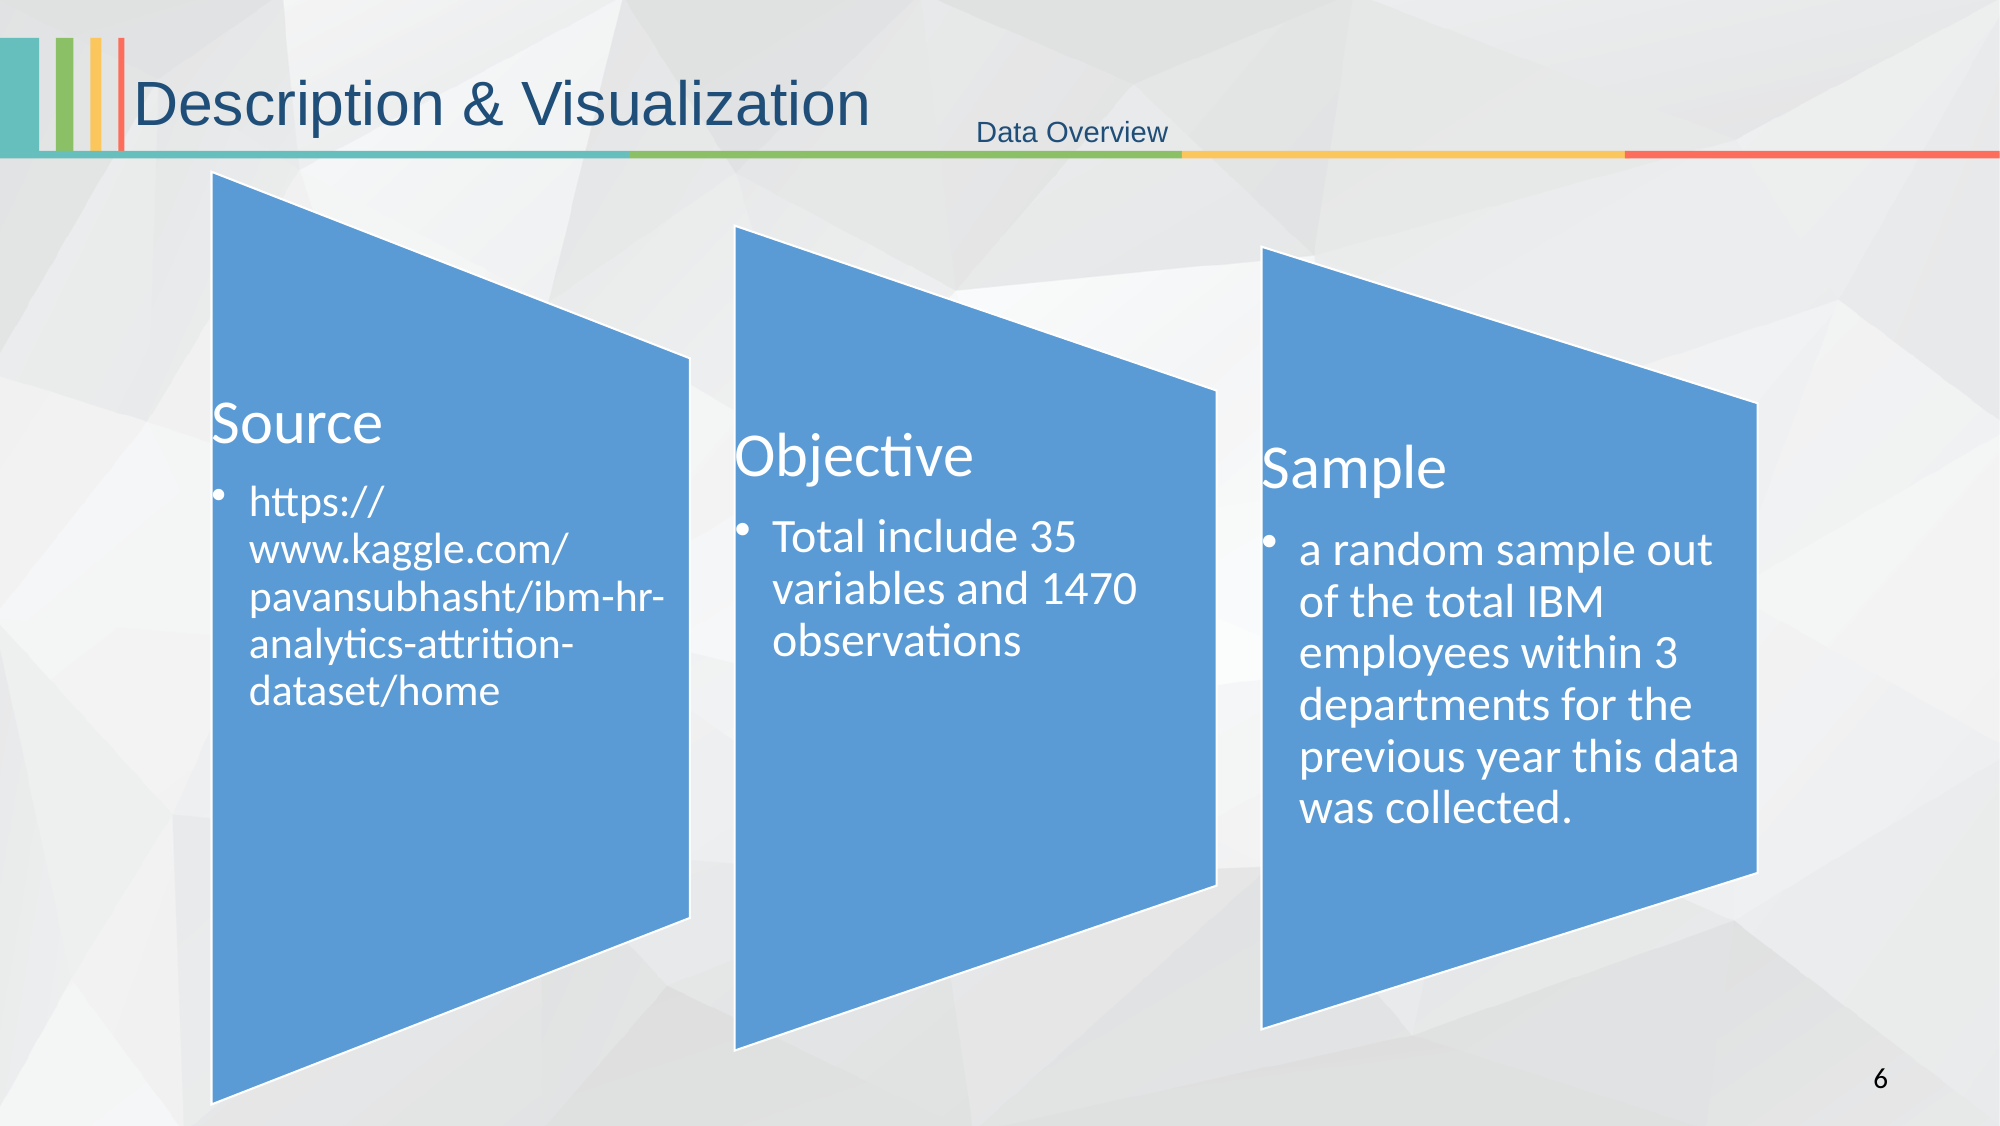

Description & Visualization
Data Overview
Source
https://www.kaggle.com/pavansubhasht/ibm-hr-analytics-attrition-dataset/home
Objective
Total include 35 variables and 1470 observations
Sample
a random sample out of the total IBM employees within 3 departments for the previous year this data was collected.

6